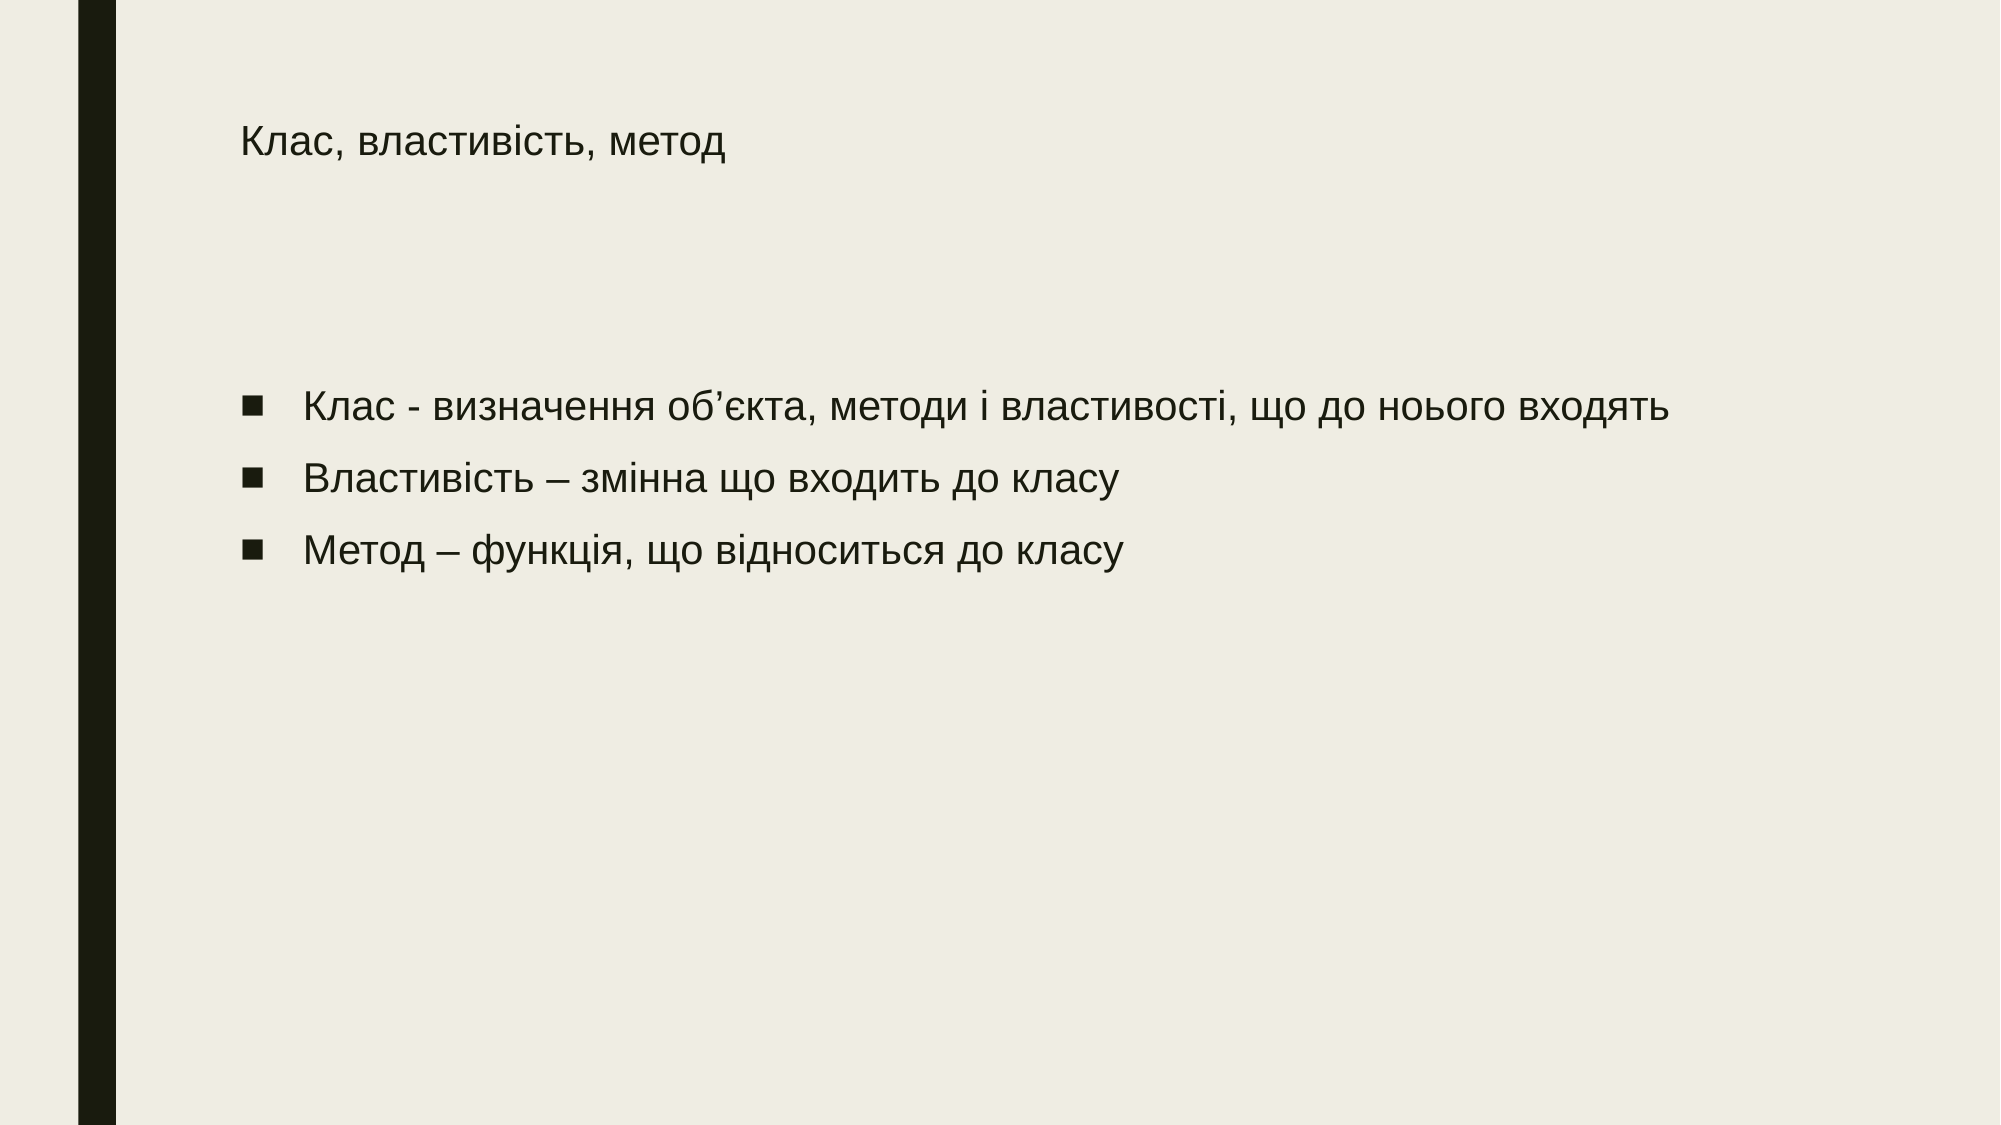

# Клас, властивість, метод
Клас - визначення об’єкта, методи і властивості, що до ноього входять
Властивість – змінна що входить до класу
Метод – функція, що відноситься до класу